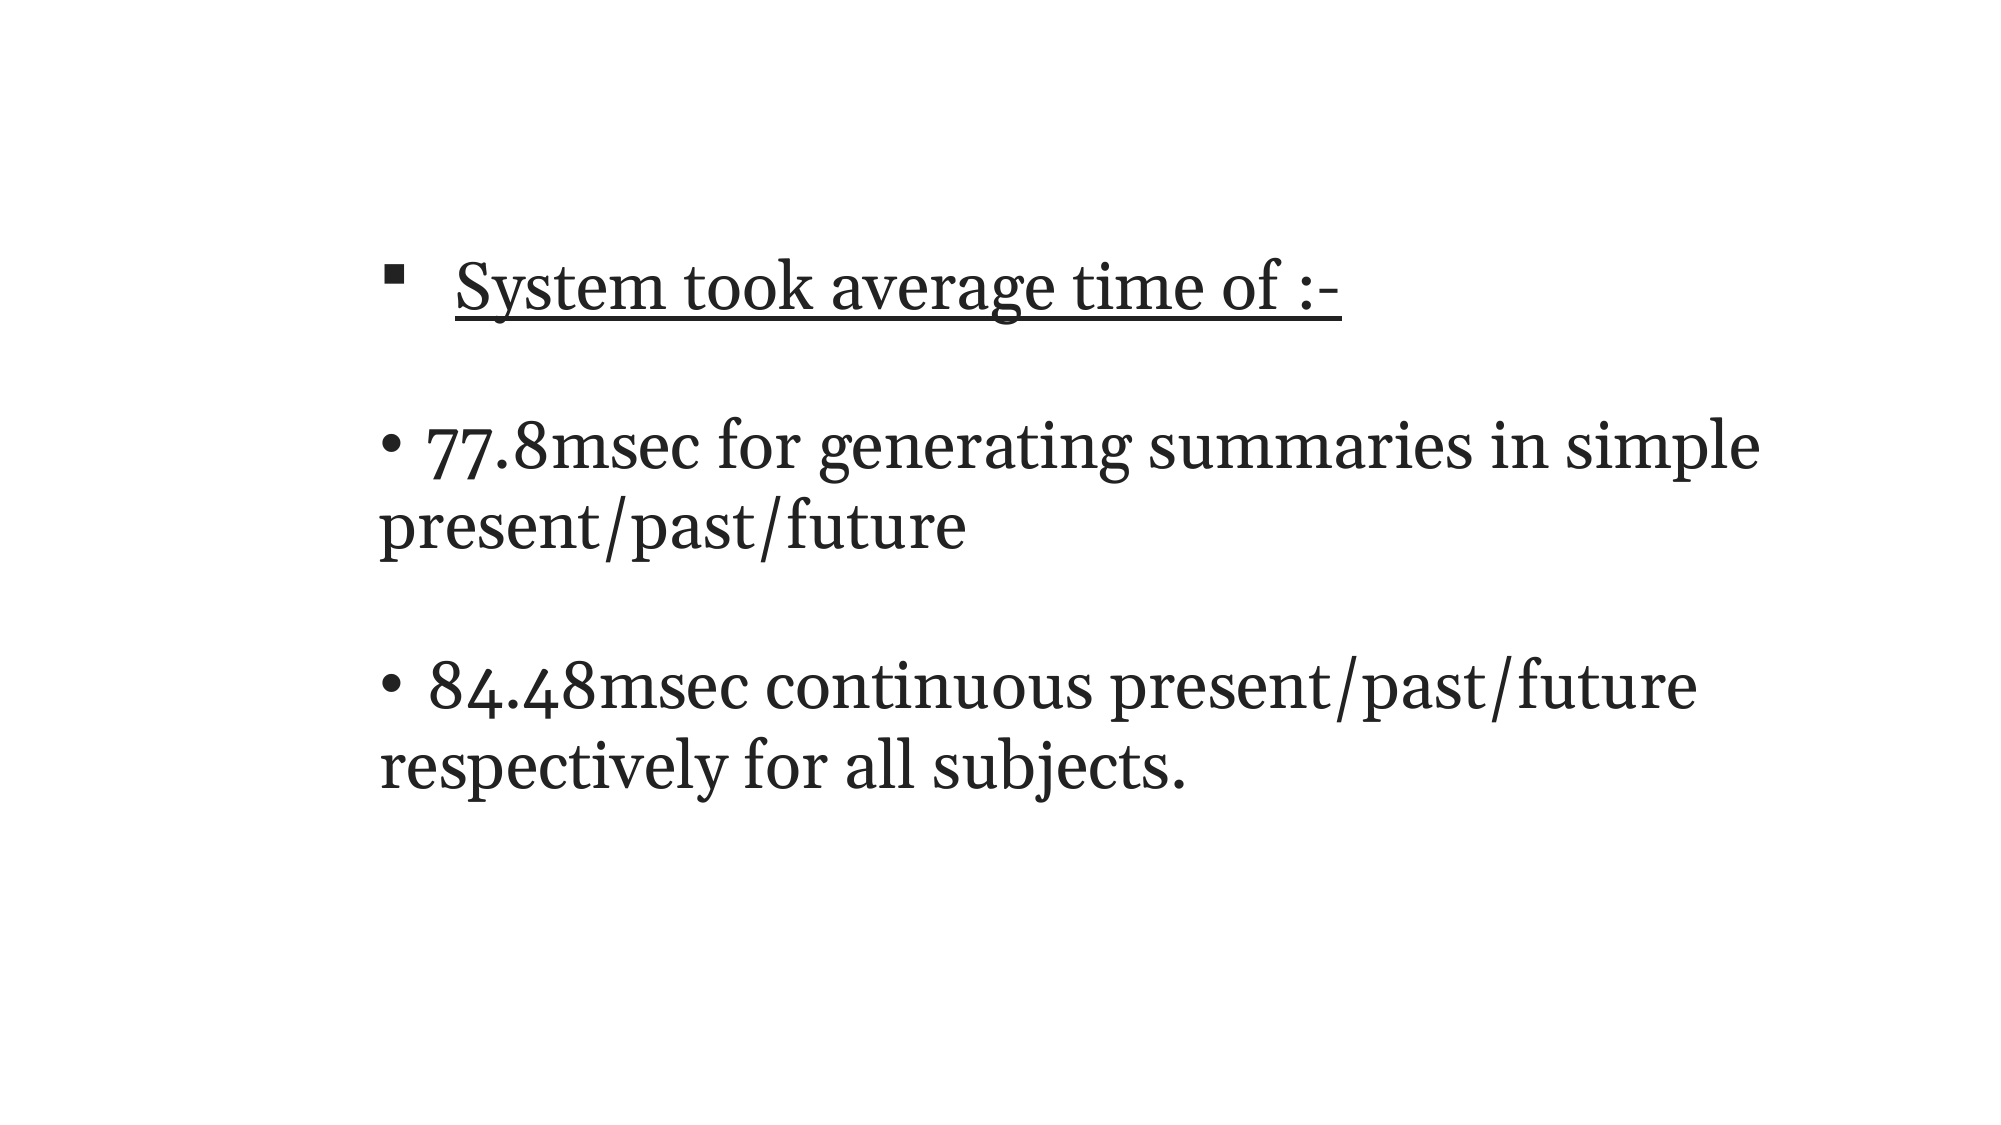

System took average time of :-

77.8msec for generating summaries in simple
present/past/future

84.48msec continuous present/past/future
respectively for all subjects.